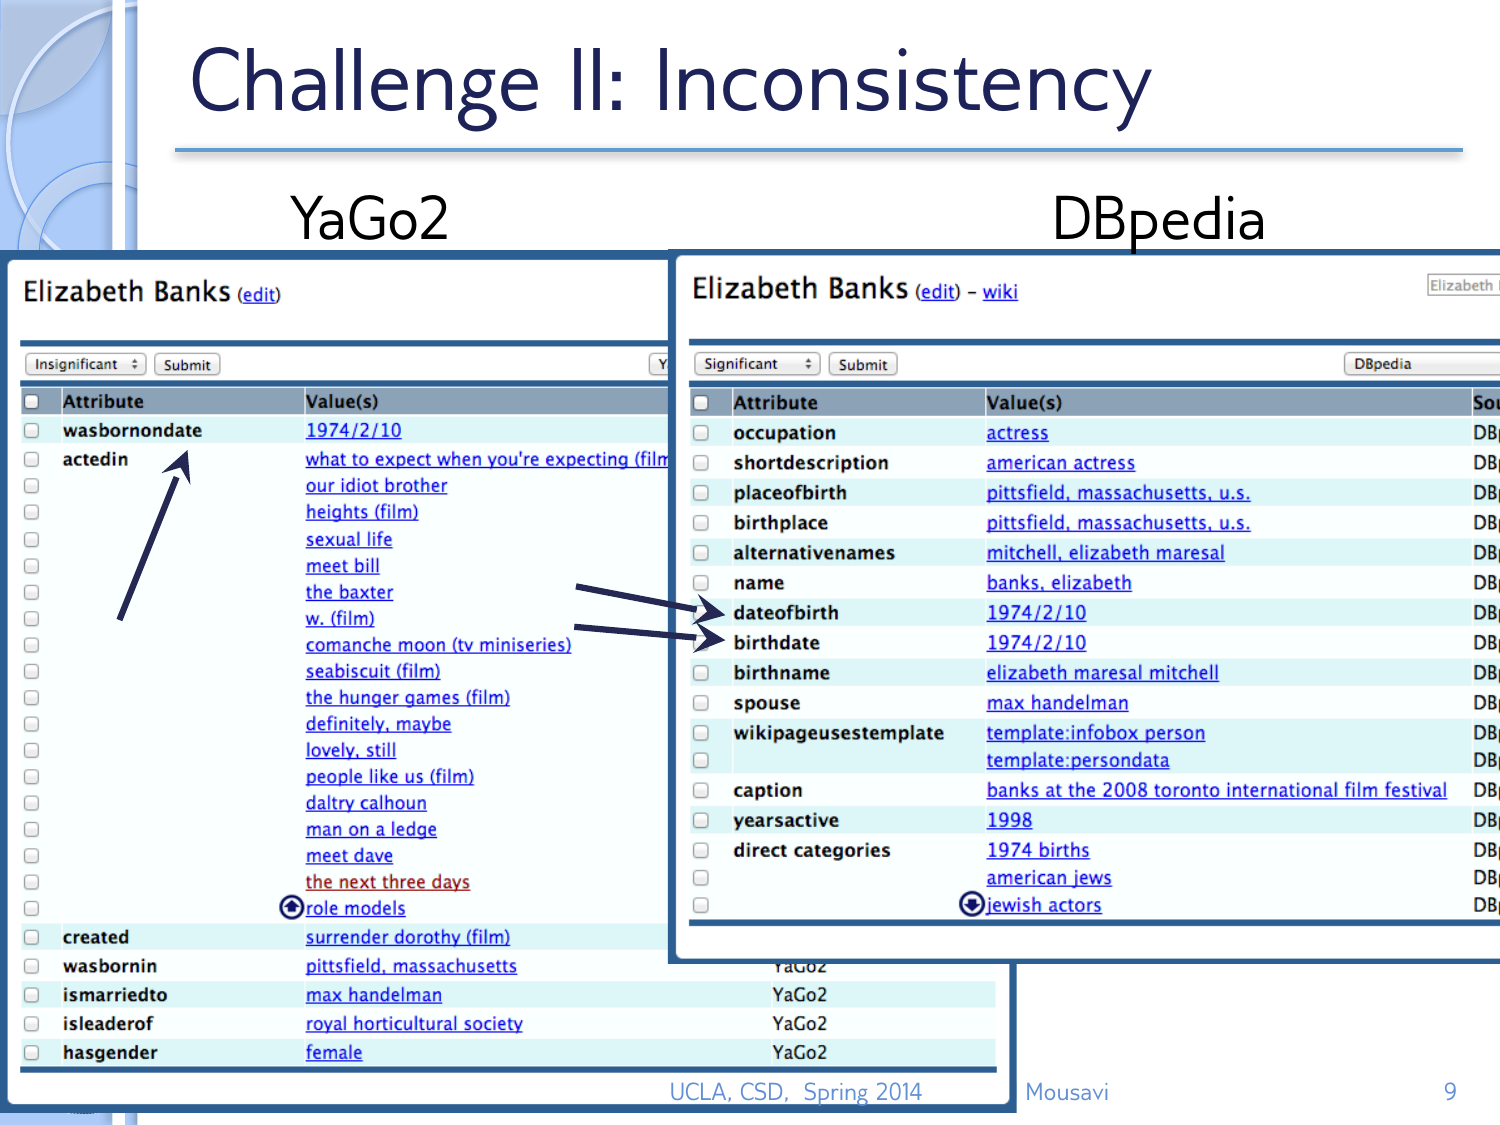

# Challenge II: Inconsistency
YaGo2
DBpedia

UCLA, CSD,  Spring 2014
Hamid Mousavi
9